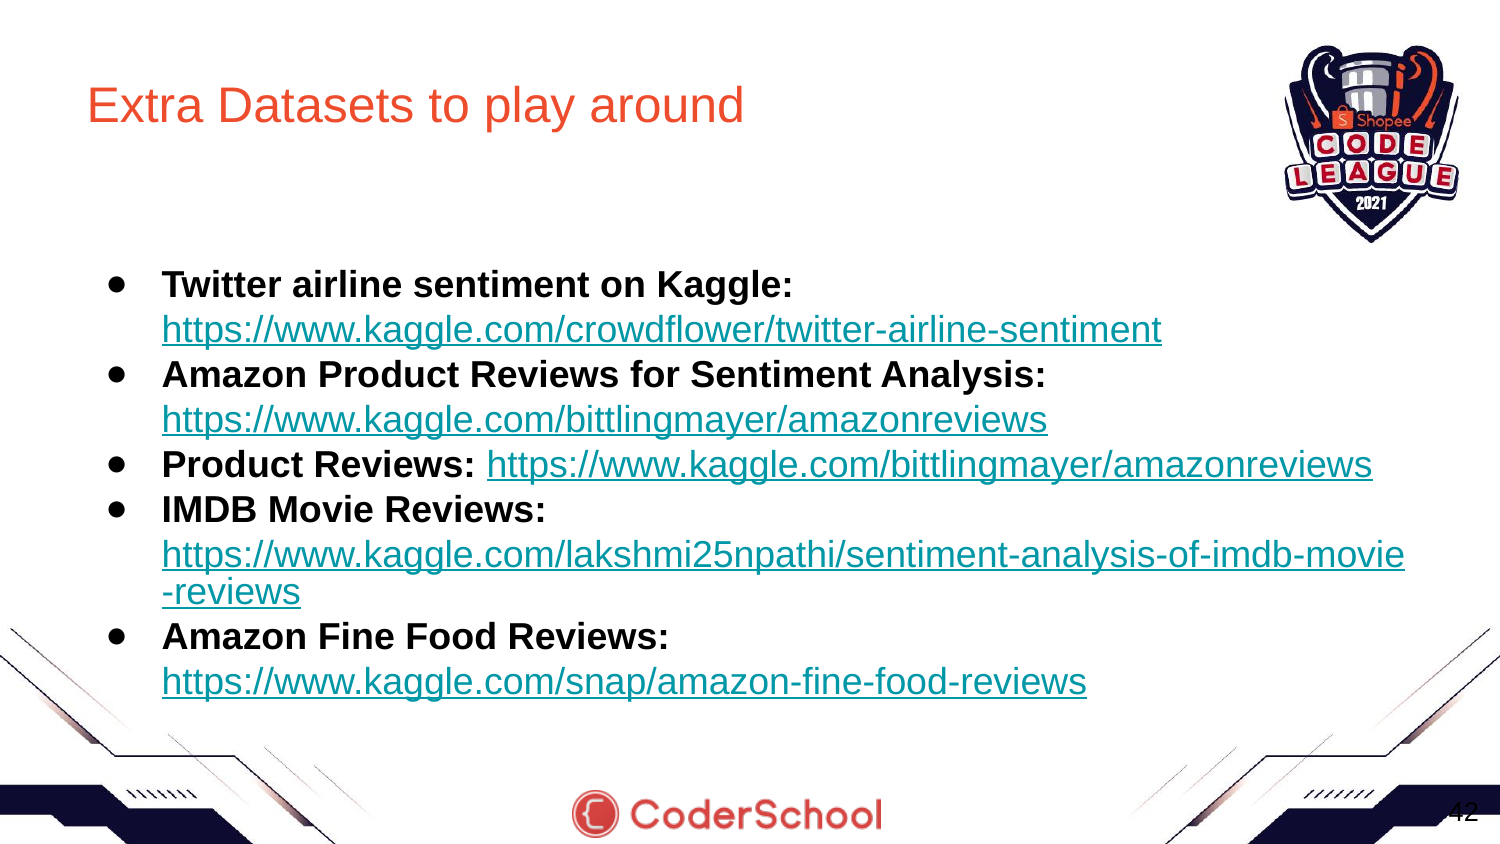

# Extra Datasets to play around
Twitter airline sentiment on Kaggle: https://www.kaggle.com/crowdflower/twitter-airline-sentiment
Amazon Product Reviews for Sentiment Analysis: https://www.kaggle.com/bittlingmayer/amazonreviews
Product Reviews: https://www.kaggle.com/bittlingmayer/amazonreviews
IMDB Movie Reviews: https://www.kaggle.com/lakshmi25npathi/sentiment-analysis-of-imdb-movie-reviews
Amazon Fine Food Reviews: https://www.kaggle.com/snap/amazon-fine-food-reviews

42